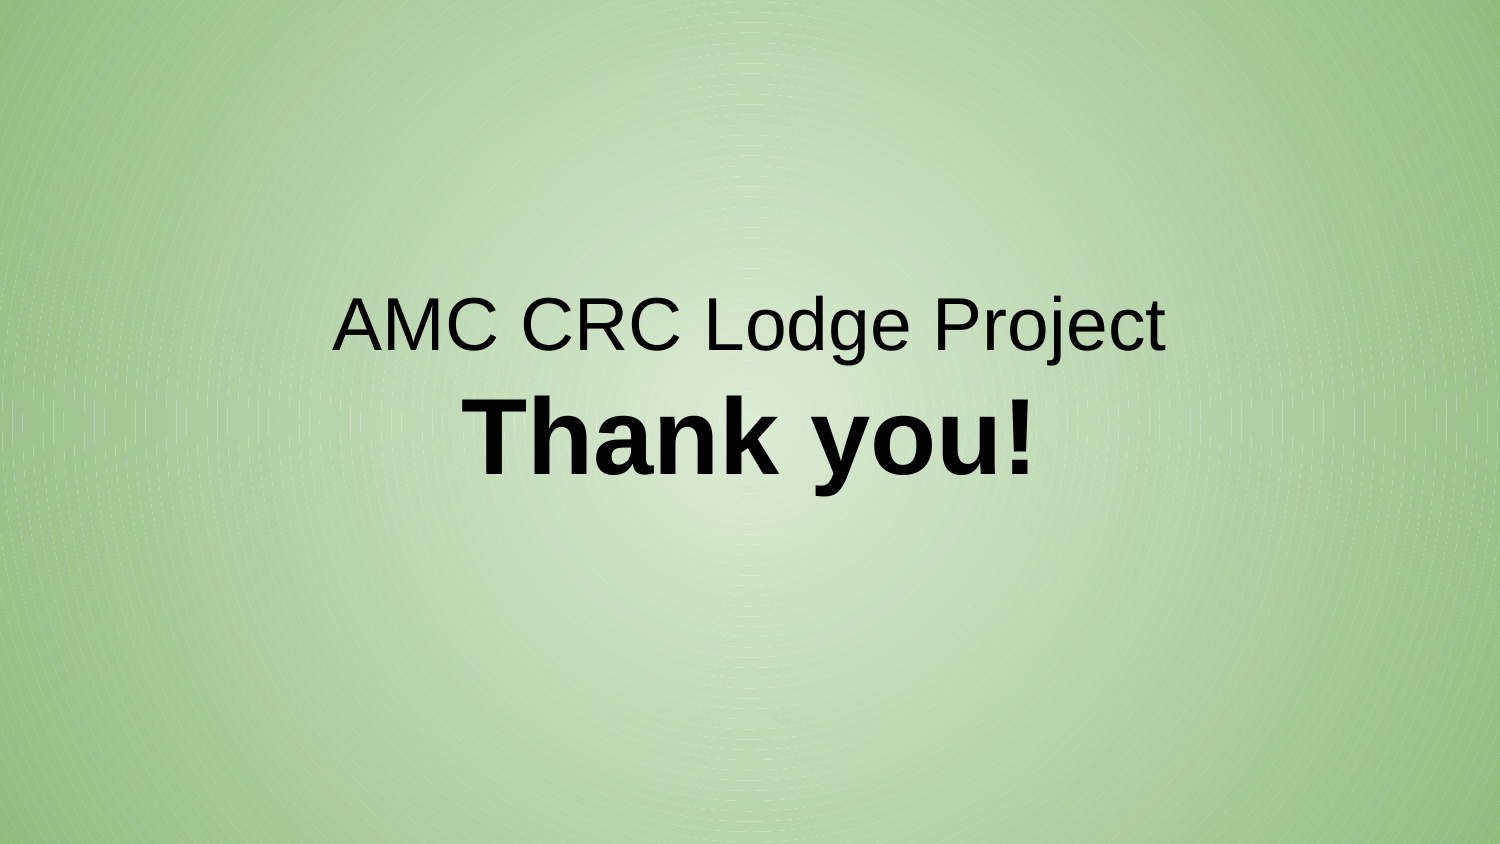

# AMC CRC Lodge Project Thank you!